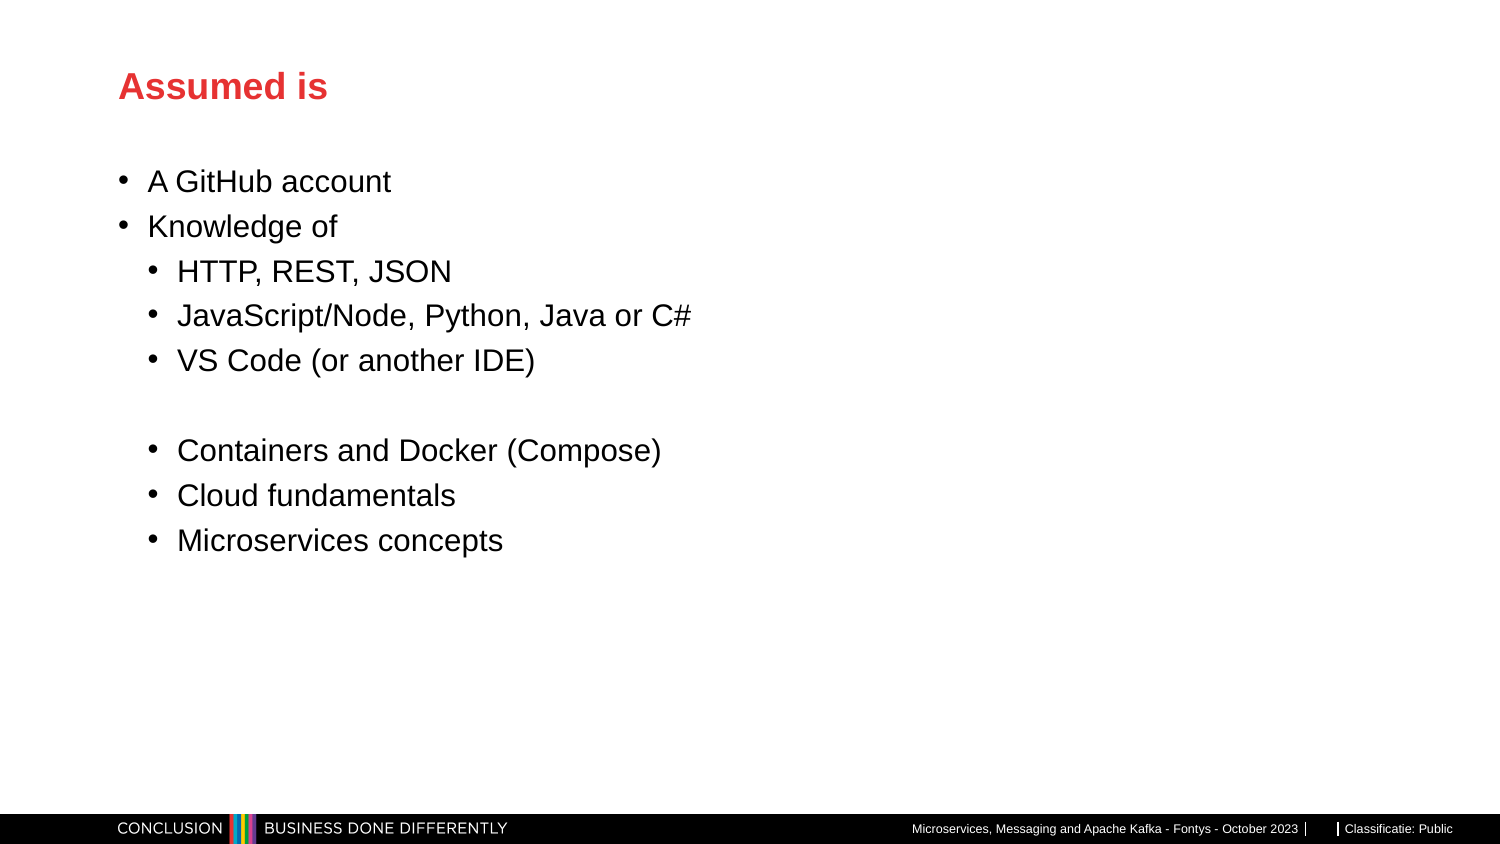

# Assumed is
A GitHub account
Knowledge of
HTTP, REST, JSON
JavaScript/Node, Python, Java or C#
VS Code (or another IDE)
Containers and Docker (Compose)
Cloud fundamentals
Microservices concepts
Microservices, Messaging and Apache Kafka - Fontys - October 2023